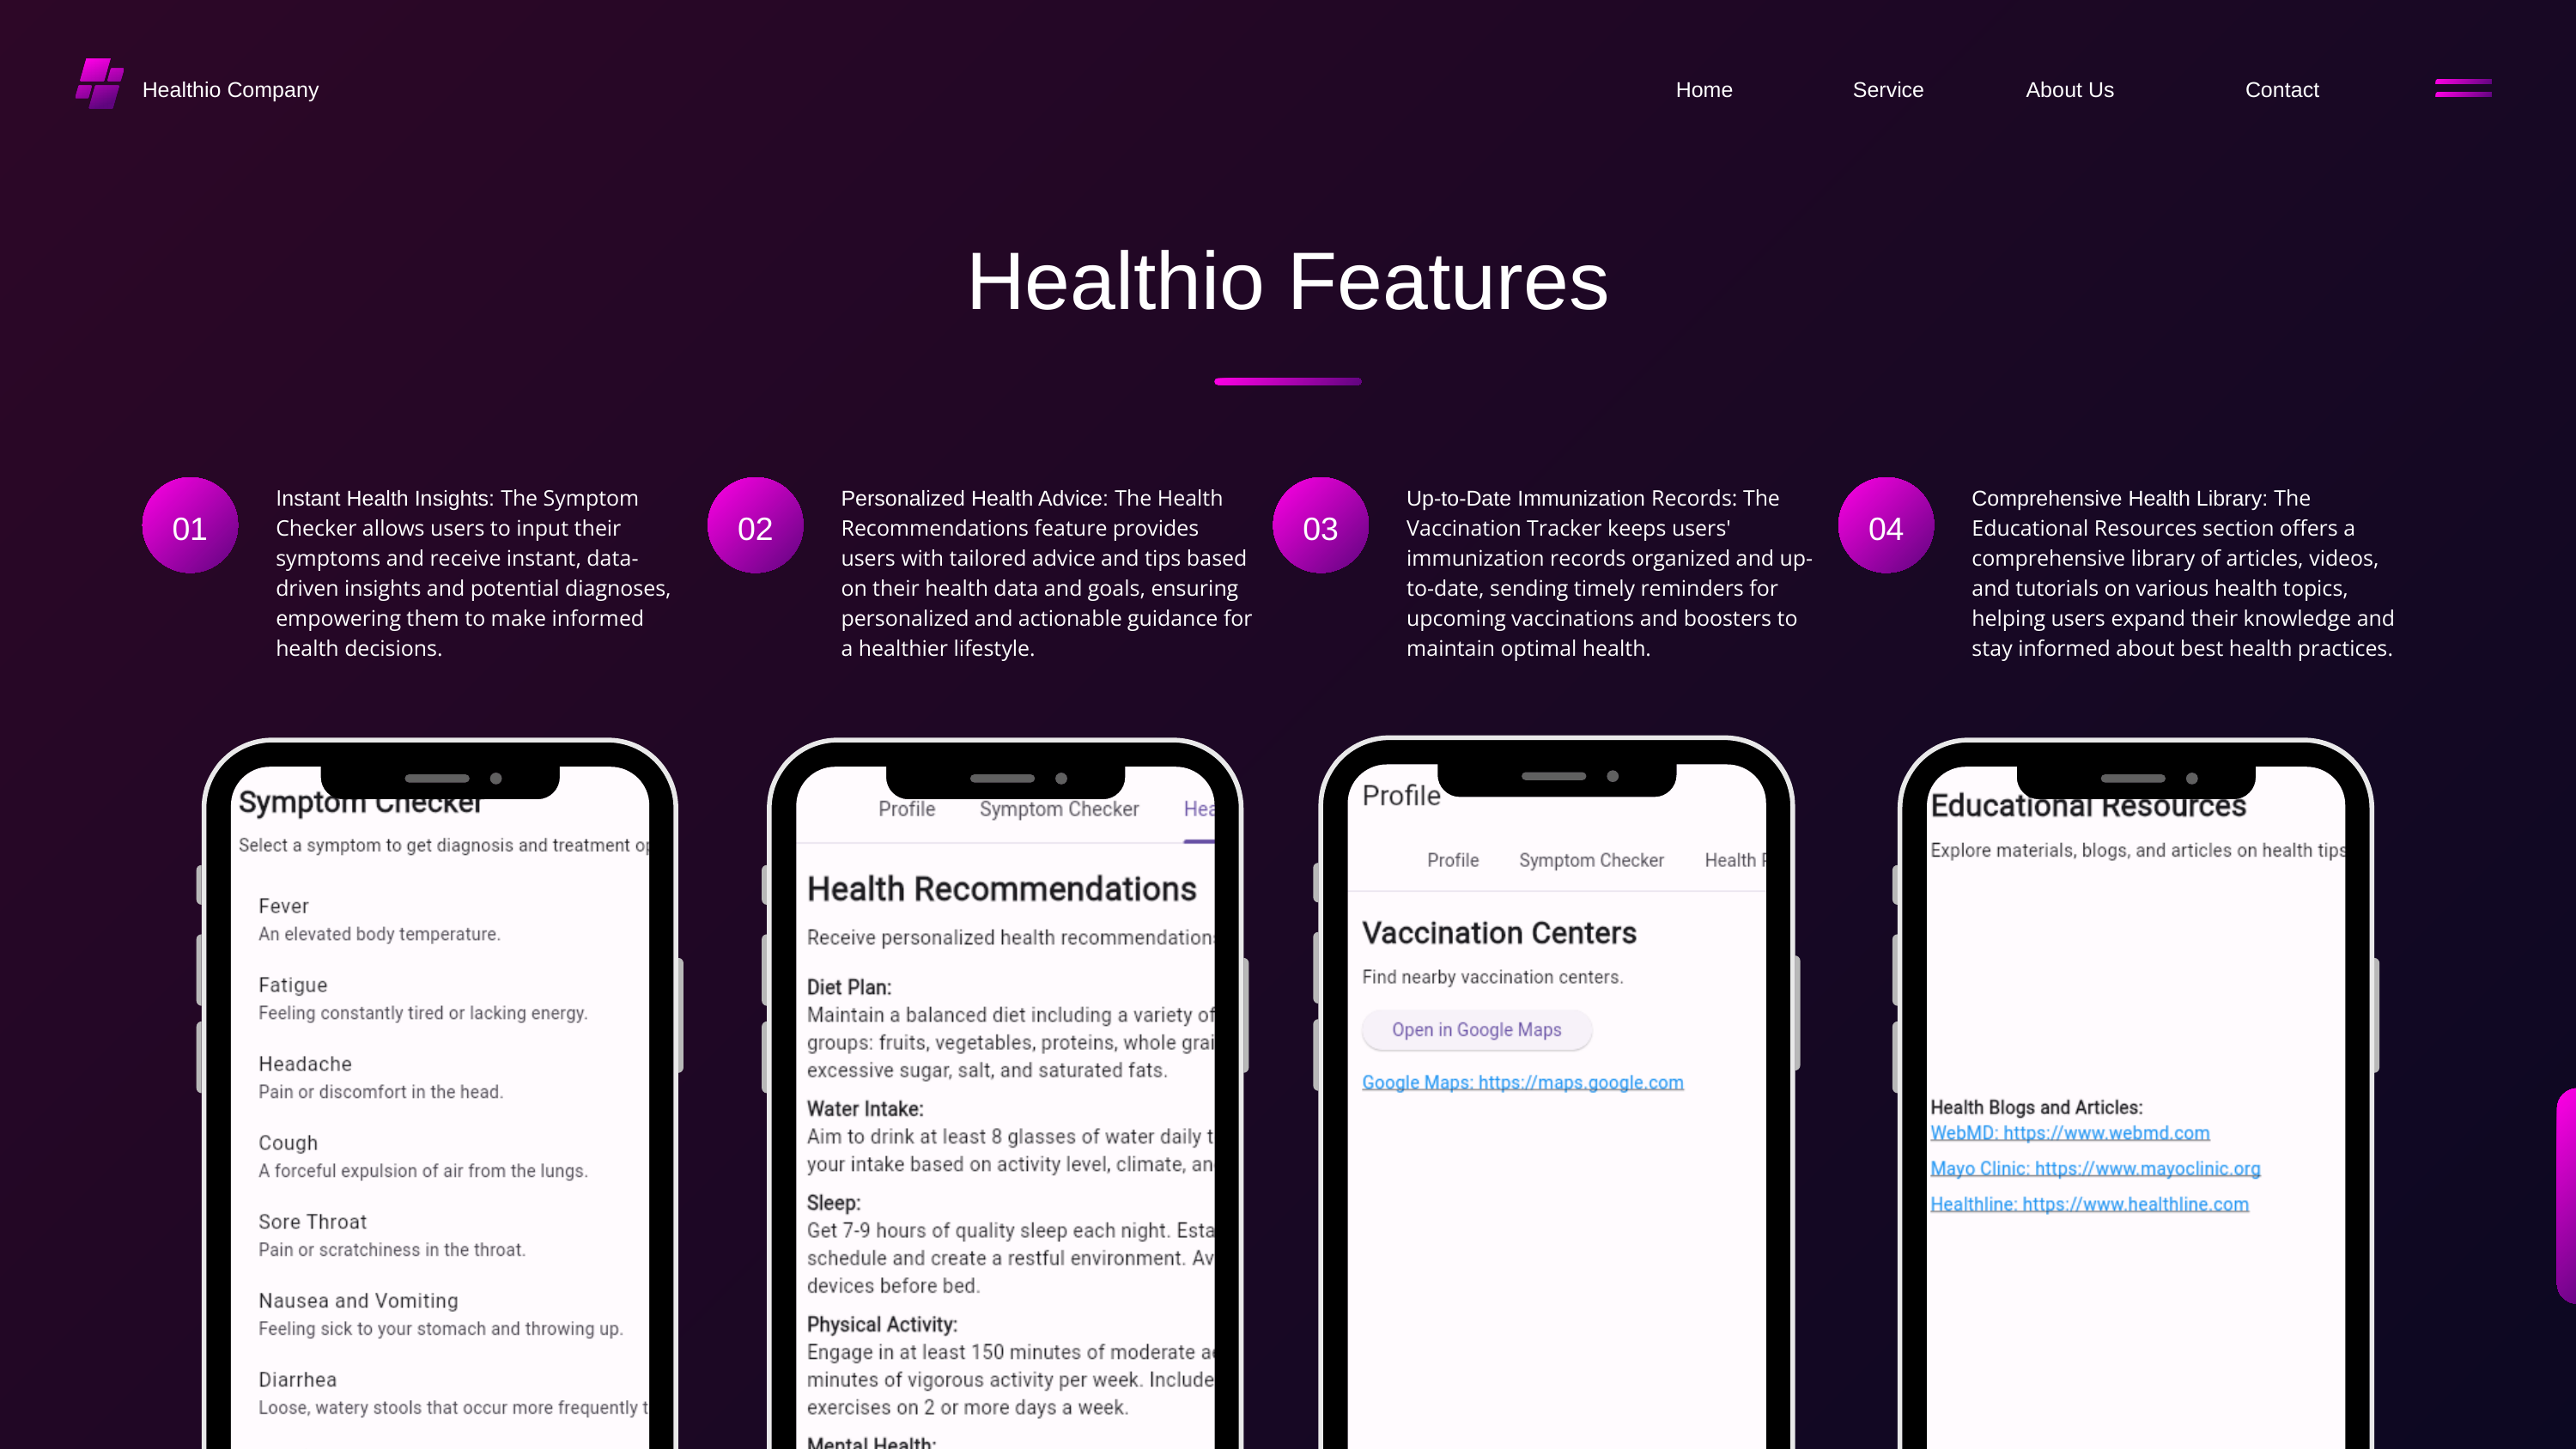

Healthio Company
Home
Service
About Us
Contact

Healthio Features

Instant Health Insights: The Symptom Checker allows users to input their symptoms and receive instant, data-driven insights and potential diagnoses, empowering them to make informed health decisions.

Personalized Health Advice: The Health Recommendations feature provides users with tailored advice and tips based on their health data and goals, ensuring personalized and actionable guidance for a healthier lifestyle.

Up-to-Date Immunization Records: The Vaccination Tracker keeps users' immunization records organized and up-to-date, sending timely reminders for upcoming vaccinations and boosters to maintain optimal health.

Comprehensive Health Library: The Educational Resources section offers a comprehensive library of articles, videos, and tutorials on various health topics, helping users expand their knowledge and stay informed about best health practices.

01
02
03
04